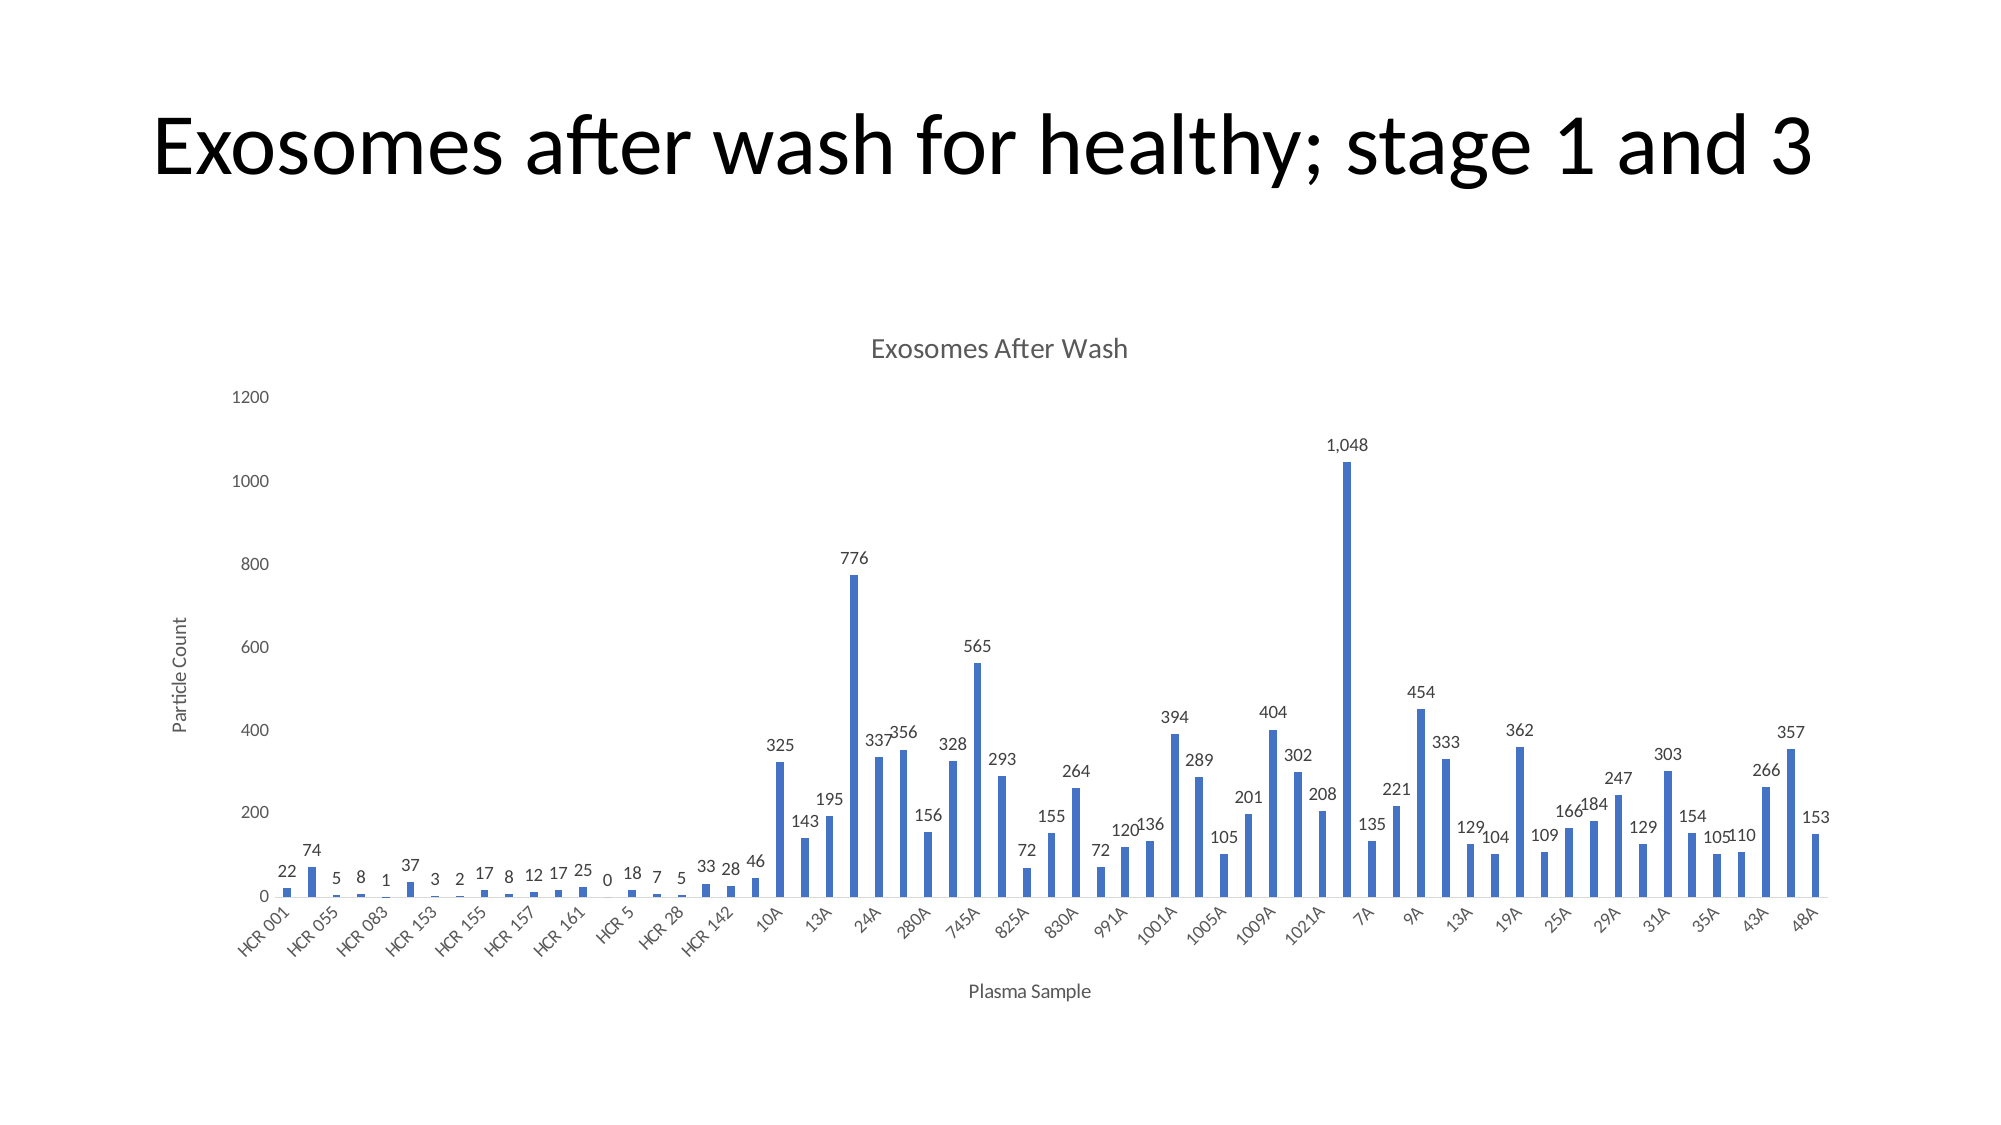

# Exosomes after wash for healthy; stage 1 and 3

### Chart: Exosomes After Wash

| Category | After Wash |
|---|---|
| HCR 001 | 22.0 |
| HCR 002 | 74.0 |
| HCR 055 | 5.0 |
| HCR 072 | 8.0 |
| HCR 083 | 1.0 |
| HCR 087 | 37.0 |
| HCR 153 | 3.0 |
| HCR 154 | 2.0 |
| HCR 155 | 17.333333333333332 |
| HCR 156 | 8.0 |
| HCR 157 | 12.333333333333334 |
| HCR 158 | 17.333333333333332 |
| HCR 161 | 25.0 |
| HCR 164 | 0.0 |
| HCR 5 | 18.0 |
| HCR 6 | 7.0 |
| HCR 28 | 5.0 |
| HCR 140 | 33.0 |
| HCR 142 | 28.0 |
| HCR 160 | 46.0 |
| 10A | 325.0 |
| 12A | 142.66666666666666 |
| 13A | 195.0 |
| 14A | 776.0 |
| 24A | 337.0 |
| 260A | 356.0 |
| 280A | 156.33333333333334 |
| 300A | 328.0 |
| 745A | 565.3333333333334 |
| 823A | 293.0 |
| 825A | 71.66666666666667 |
| 827A | 155.33333333333334 |
| 830A | 263.6666666666667 |
| 962A | 72.0 |
| 991A | 120.0 |
| 996A | 136.0 |
| 1001A | 394.0 |
| 1003A | 289.0 |
| 1005A | 105.0 |
| 1006A | 201.0 |
| 1009A | 404.0 |
| 1013A | 302.0 |
| 1021A | 208.0 |
| 2A | 1048.0 |
| 7A | 135.0 |
| 8A | 221.0 |
| 9A | 454.0 |
| 11A | 333.0 |
| 13A | 129.0 |
| 17A | 104.0 |
| 19A | 362.0 |
| 24A | 109.0 |
| 25A | 166.0 |
| 27A | 184.0 |
| 29A | 247.0 |
| 30A | 129.0 |
| 31A | 303.0 |
| 34A | 154.0 |
| 35A | 105.0 |
| 41A | 110.0 |
| 43A | 266.0 |
| 47A | 357.0 |
| 48A | 153.0 |